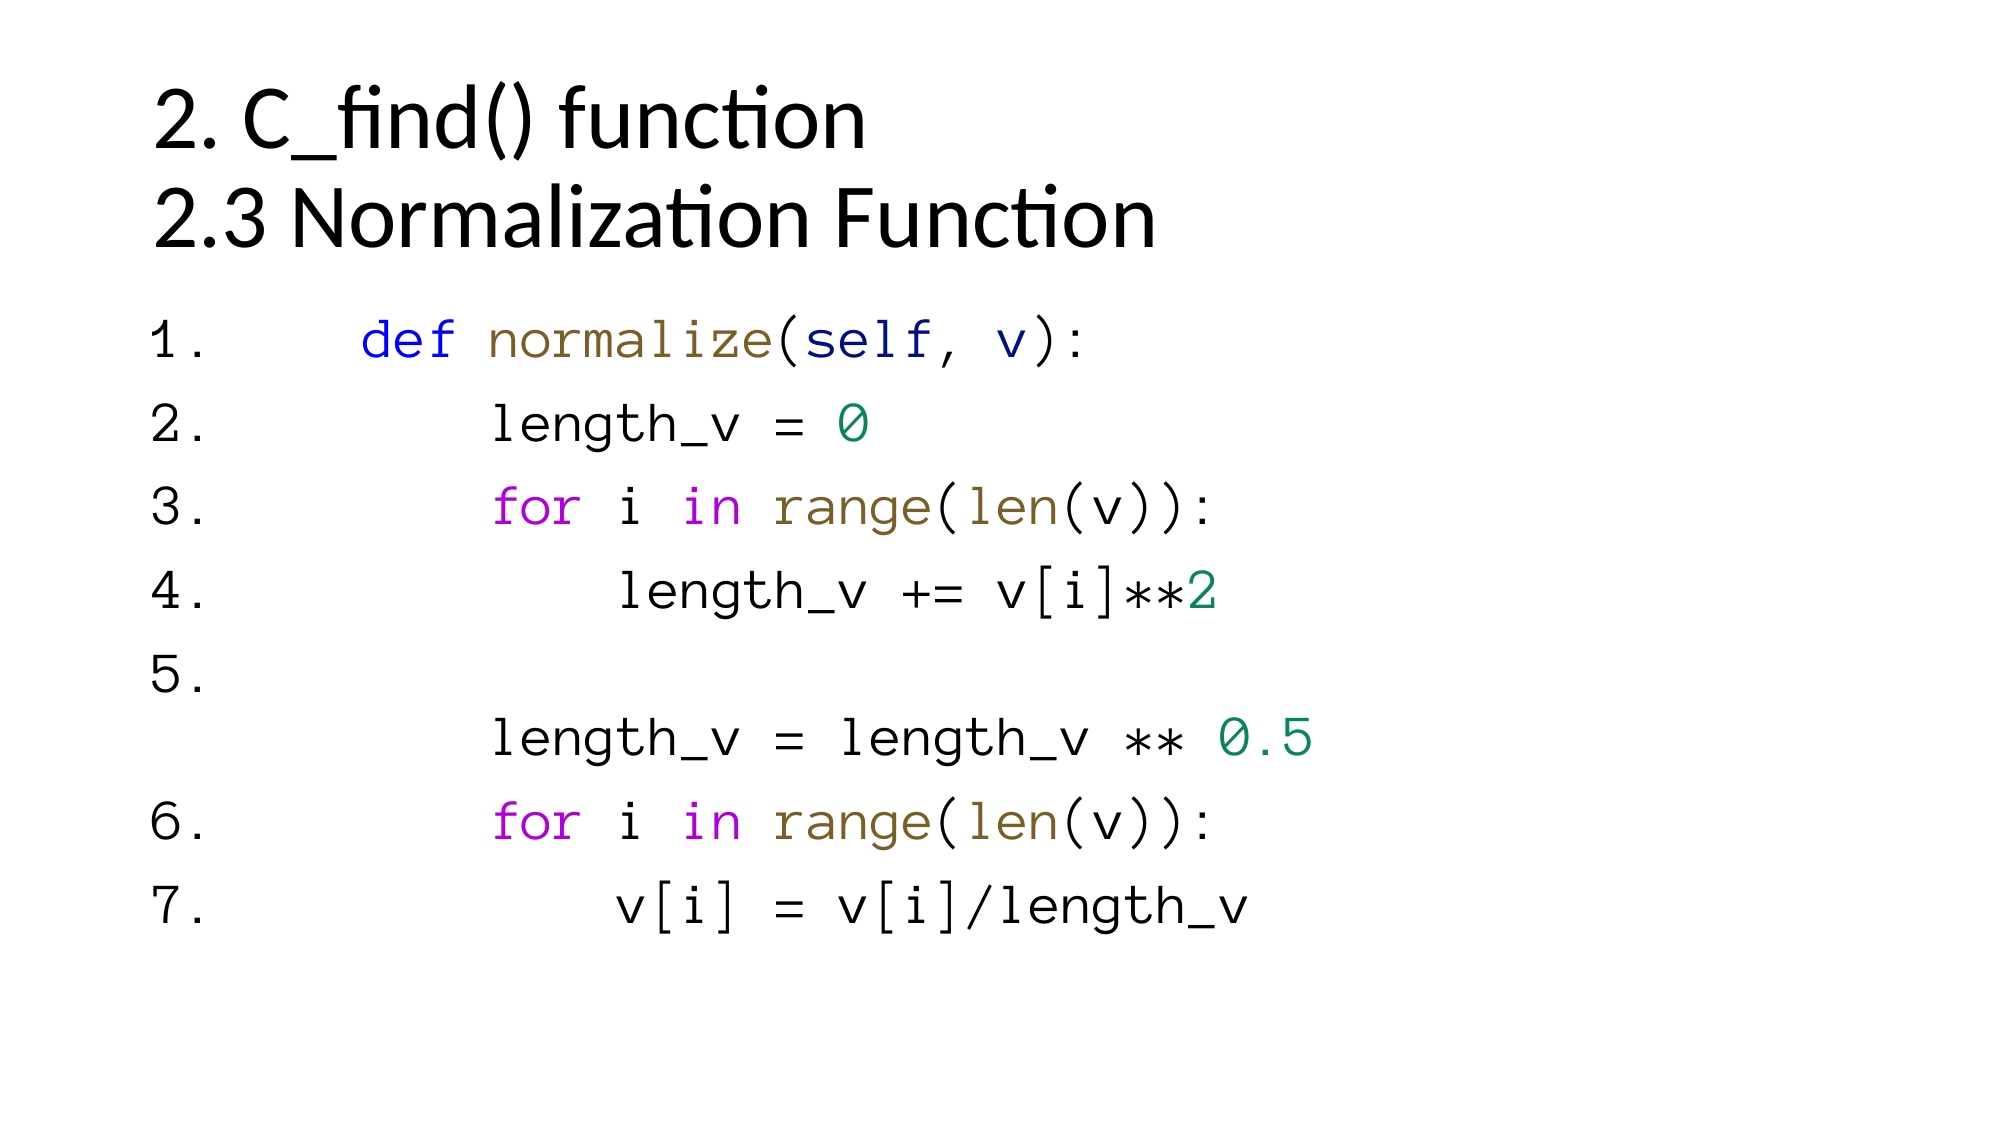

# 2. C_find() function 2.3 Normalization Function
    def normalize(self, v):
        length_v = 0
        for i in range(len(v)):
            length_v += v[i]**2
        length_v = length_v ** 0.5
        for i in range(len(v)):
            v[i] = v[i]/length_v